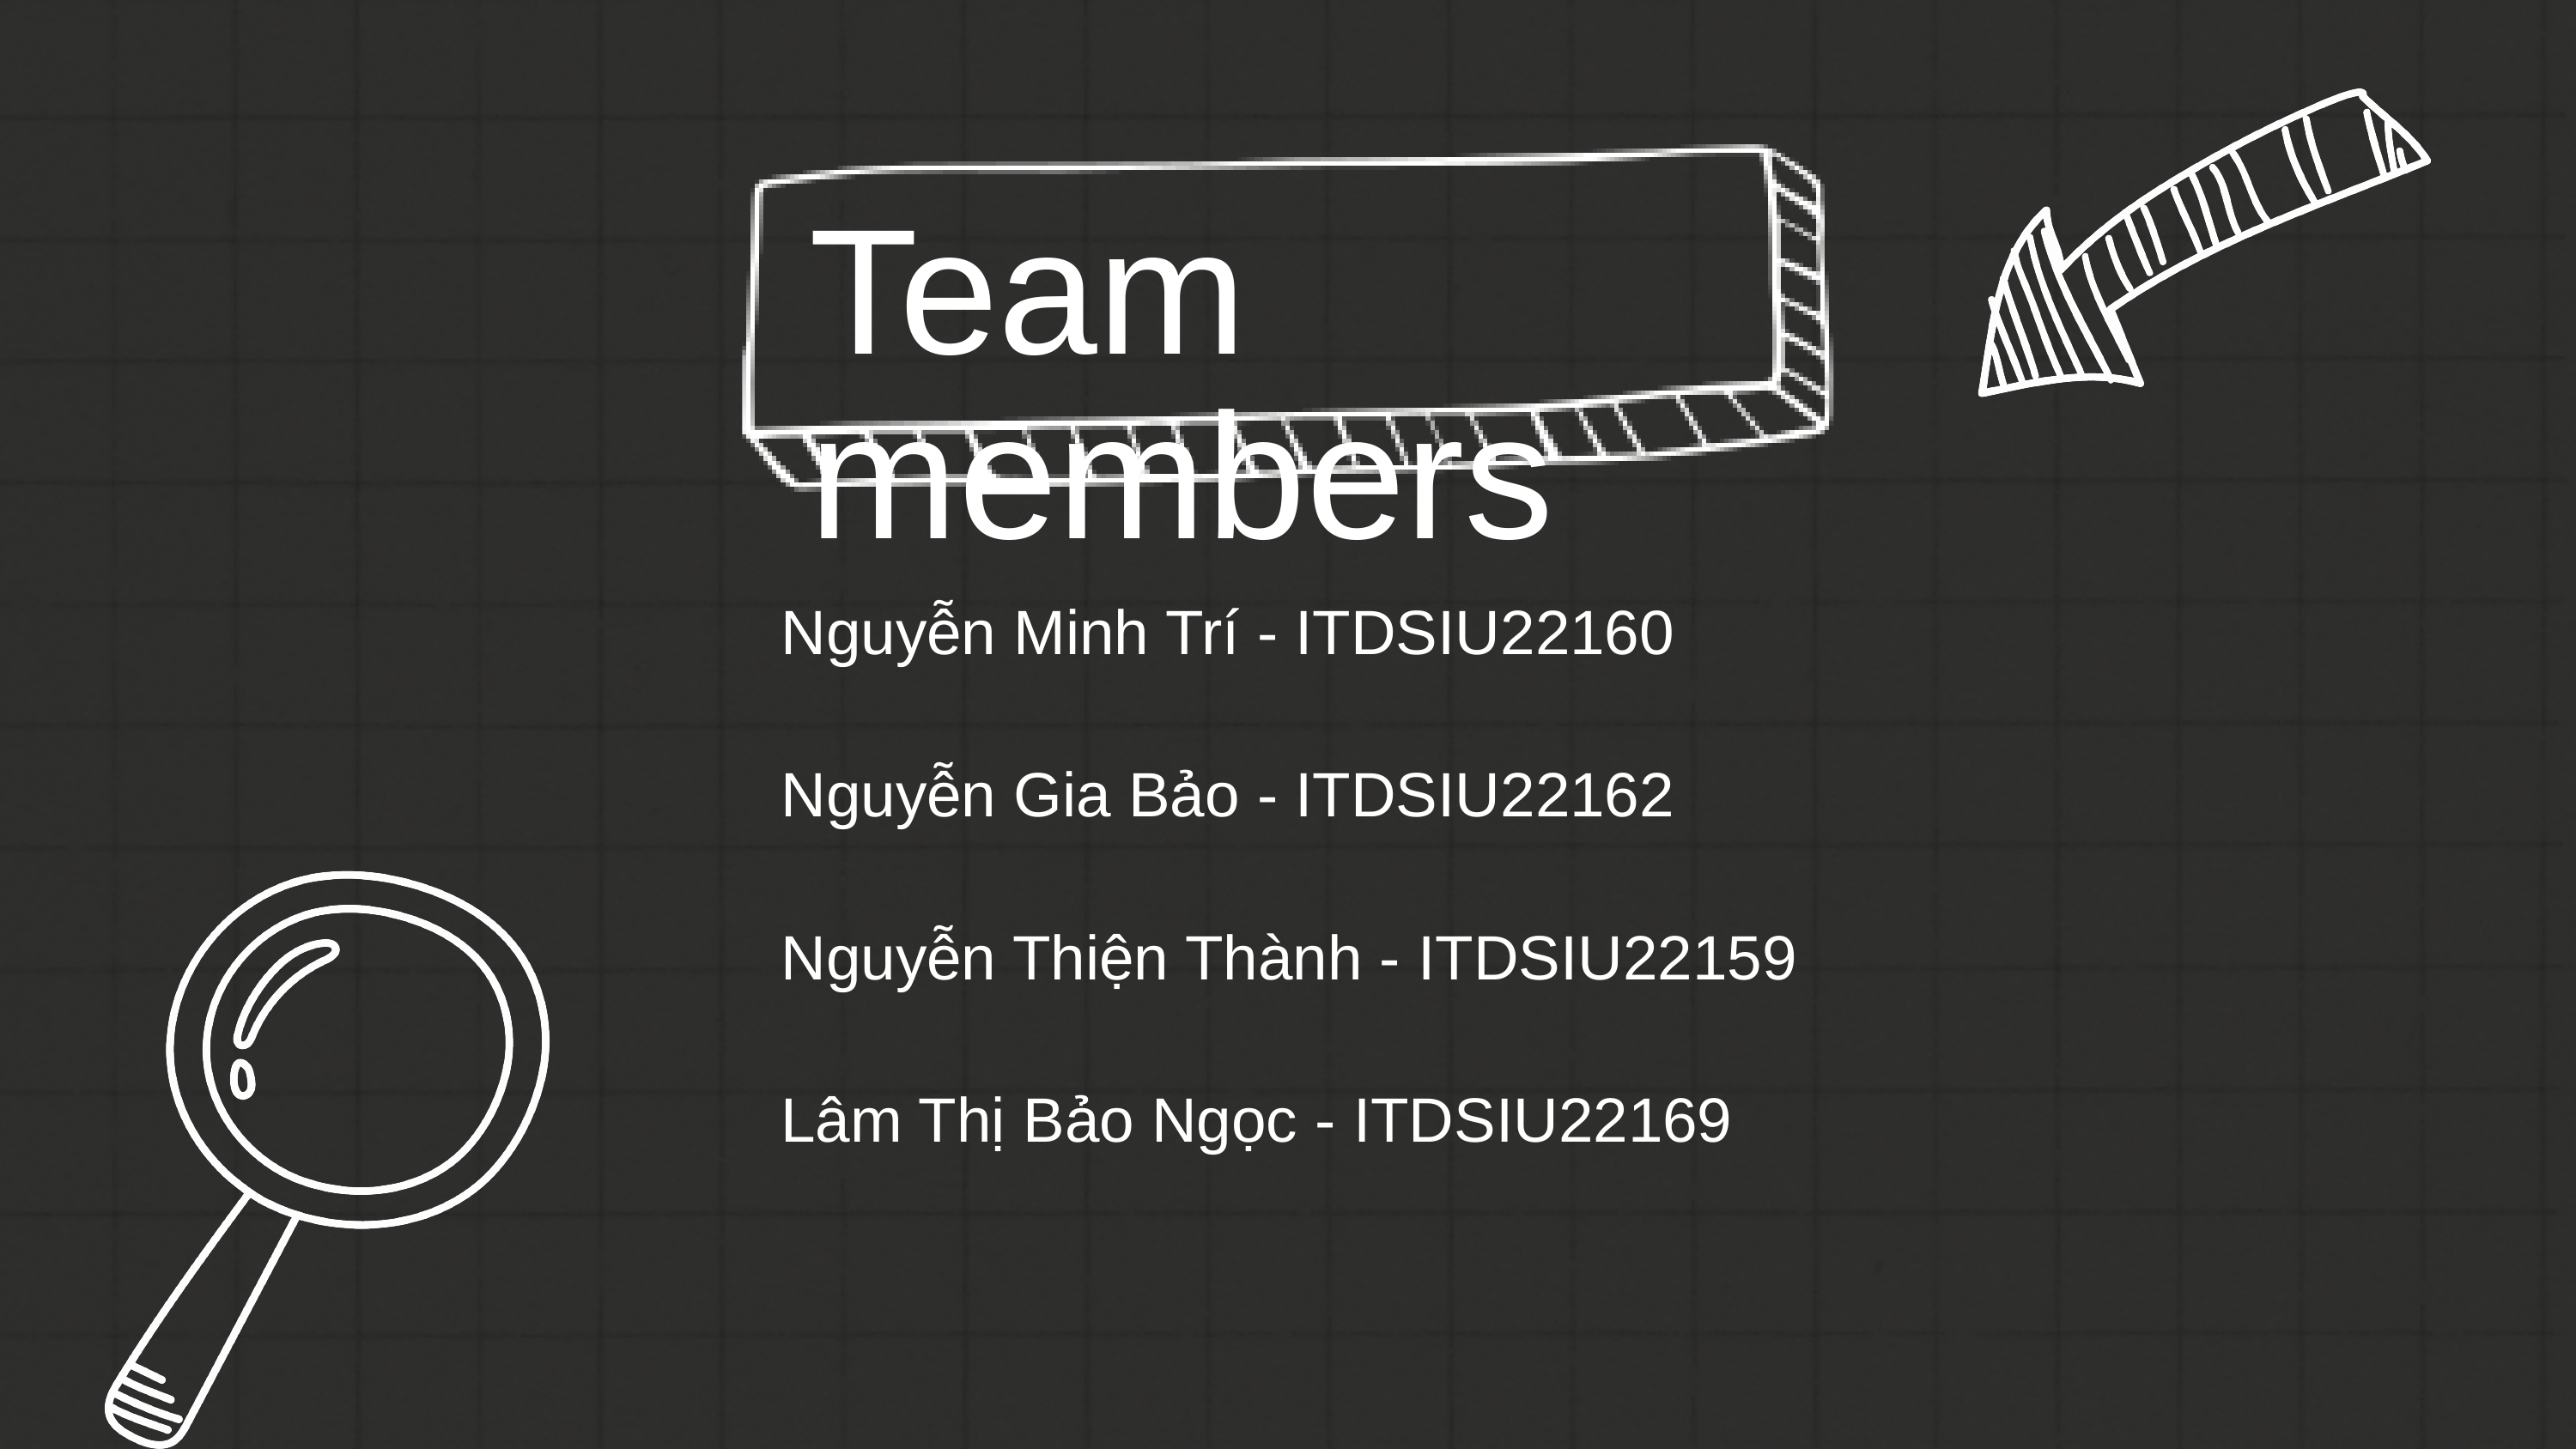

Team members
Nguyễn Minh Trí - ITDSIU22160

Nguyễn Gia Bảo - ITDSIU22162

Nguyễn Thiện Thành - ITDSIU22159

Lâm Thị Bảo Ngọc - ITDSIU22169